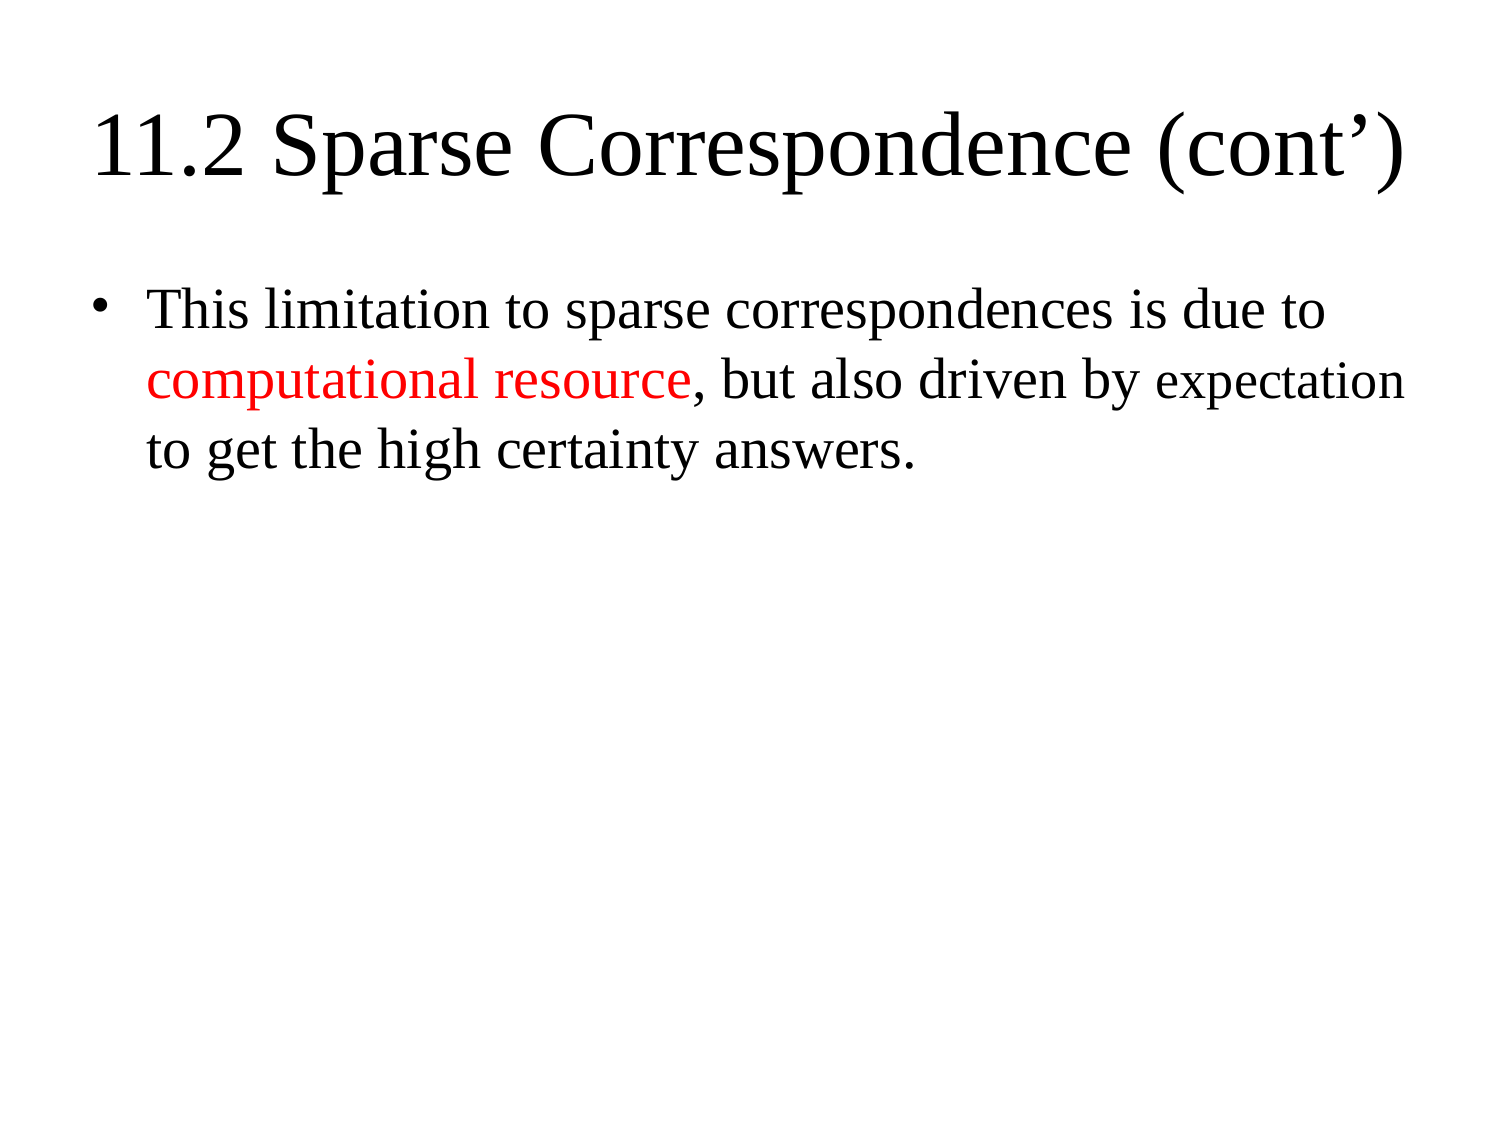

# 11.2 Sparse Correspondence (cont’)
This limitation to sparse correspondences is due to computational resource, but also driven by expectation to get the high certainty answers.